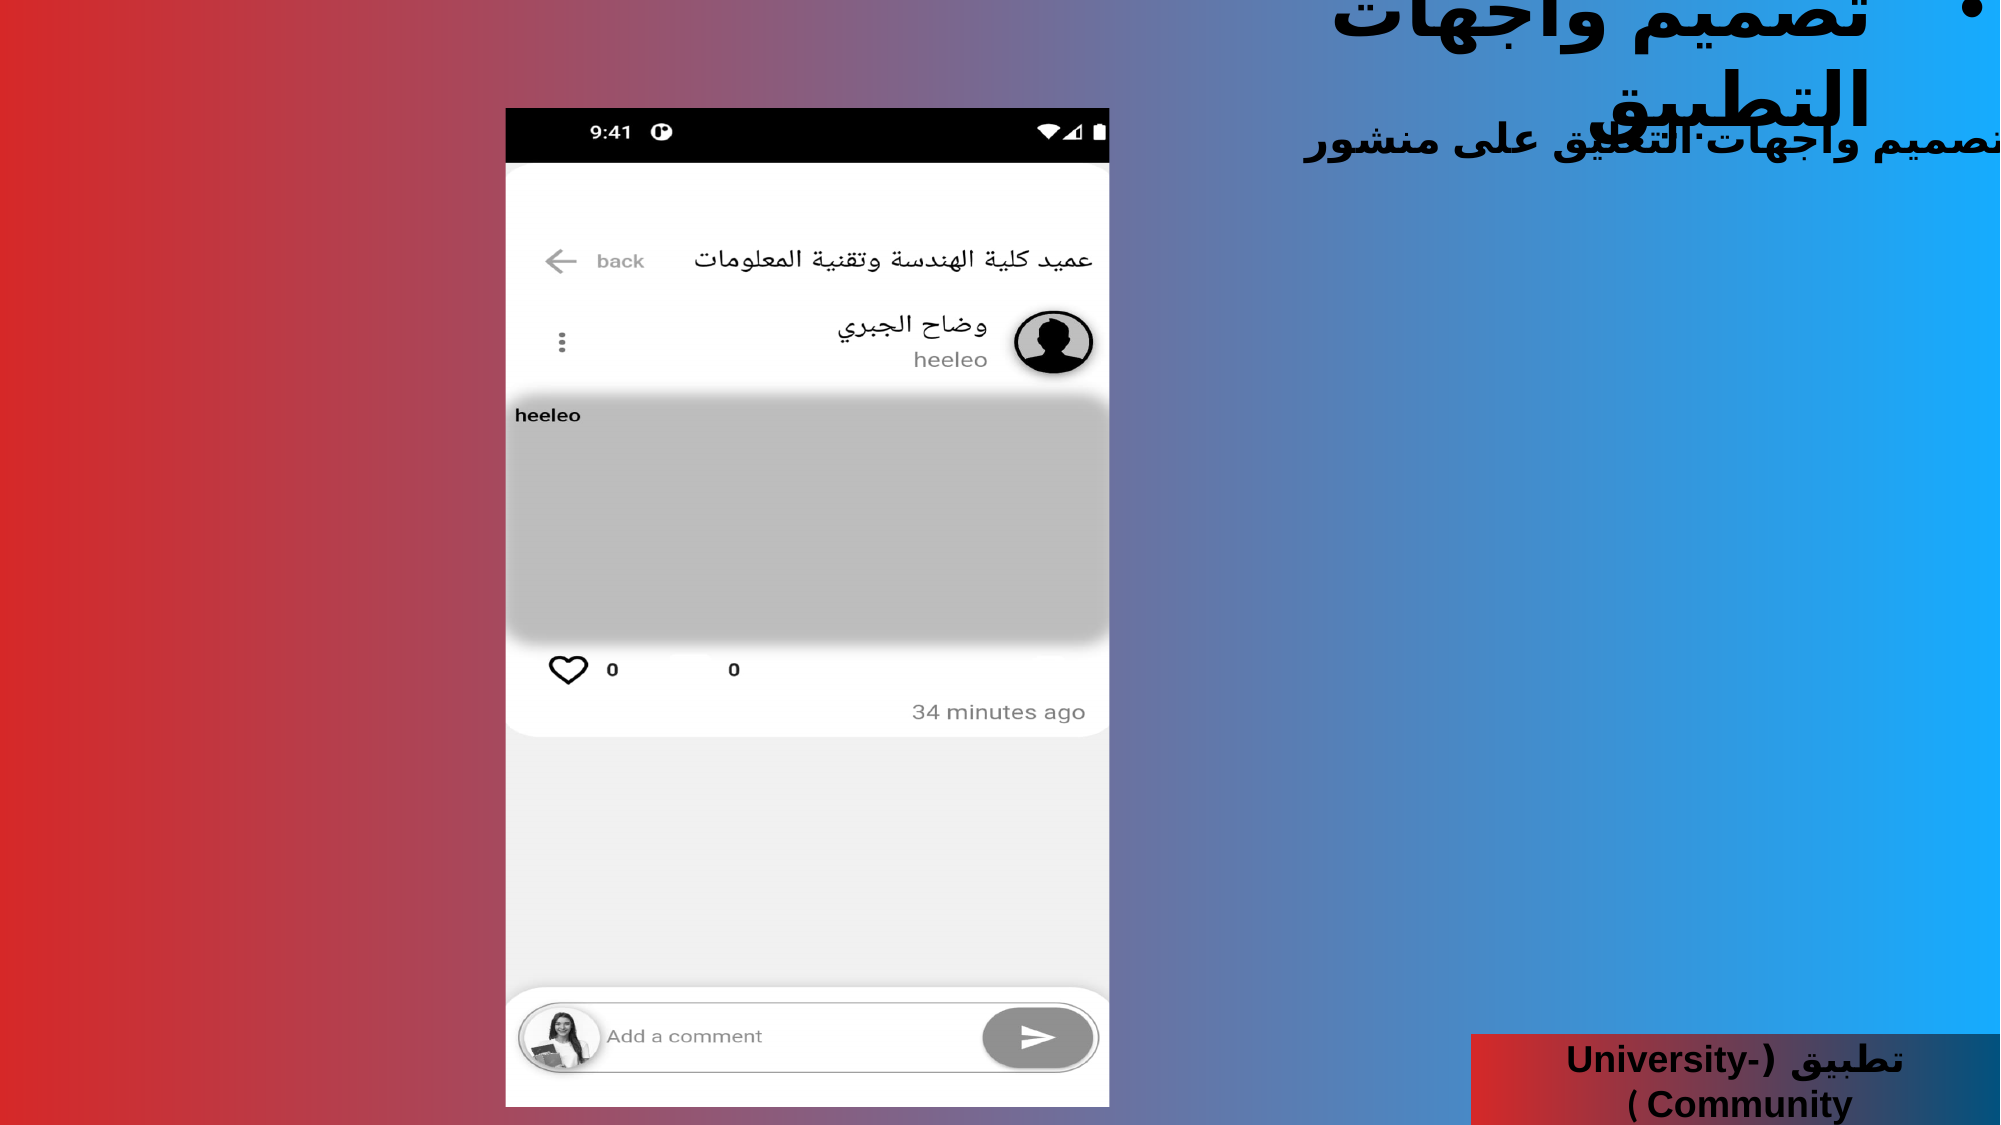

تصميم واجهات التطبيق

تصميم واجهات التعليق على منشور

تطبيق (University-Community )